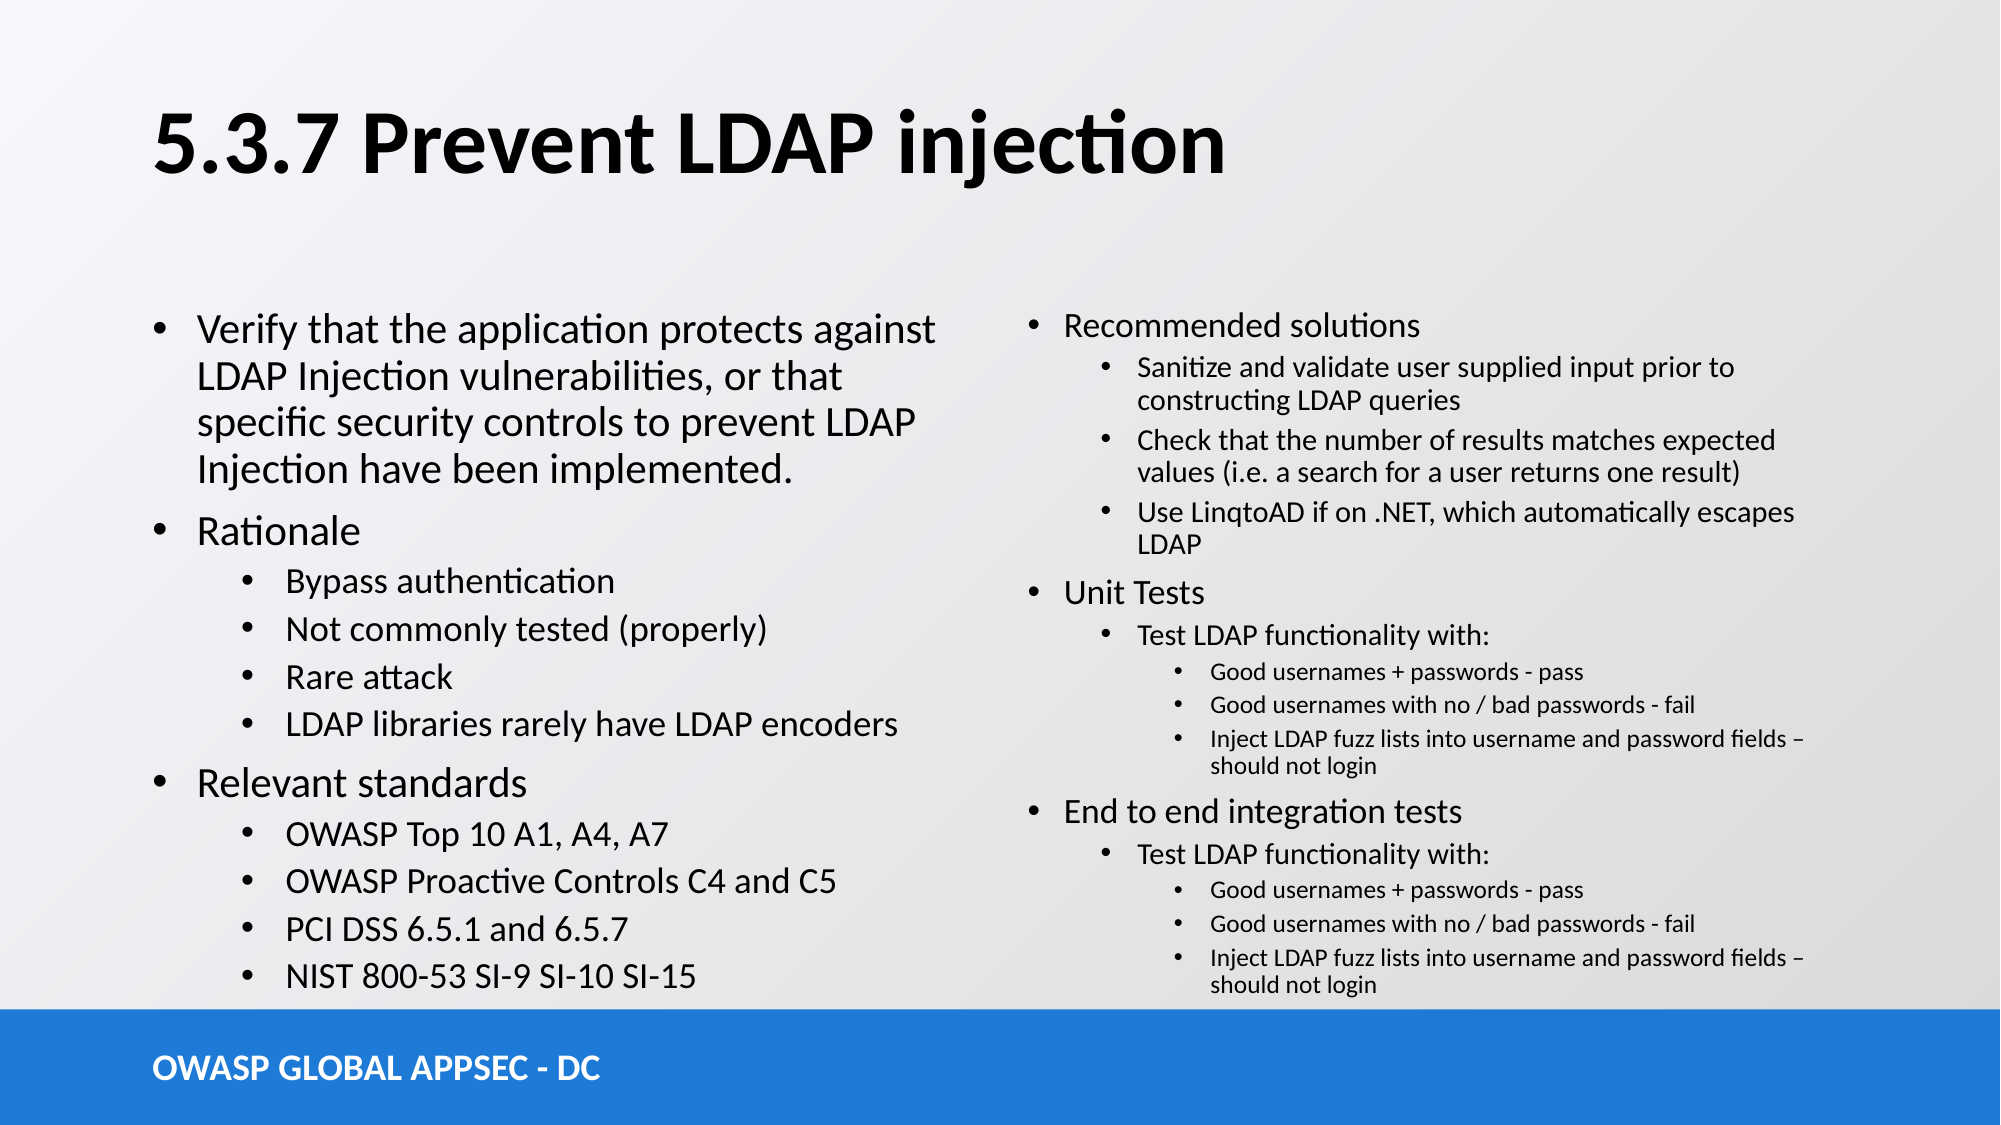

# 5.3.7 Prevent LDAP injection
Verify that the application protects against LDAP Injection vulnerabilities, or that specific security controls to prevent LDAP Injection have been implemented.
Rationale
Bypass authentication
Not commonly tested (properly)
Rare attack
LDAP libraries rarely have LDAP encoders
Relevant standards
OWASP Top 10 A1, A4, A7
OWASP Proactive Controls C4 and C5
PCI DSS 6.5.1 and 6.5.7
NIST 800-53 SI-9 SI-10 SI-15

Recommended solutions
Sanitize and validate user supplied input prior to constructing LDAP queries
Check that the number of results matches expected values (i.e. a search for a user returns one result)
Use LinqtoAD if on .NET, which automatically escapes LDAP
Unit Tests
Test LDAP functionality with:
Good usernames + passwords - pass
Good usernames with no / bad passwords - fail
Inject LDAP fuzz lists into username and password fields – should not login
End to end integration tests
Test LDAP functionality with:
Good usernames + passwords - pass
Good usernames with no / bad passwords - fail
Inject LDAP fuzz lists into username and password fields – should not login